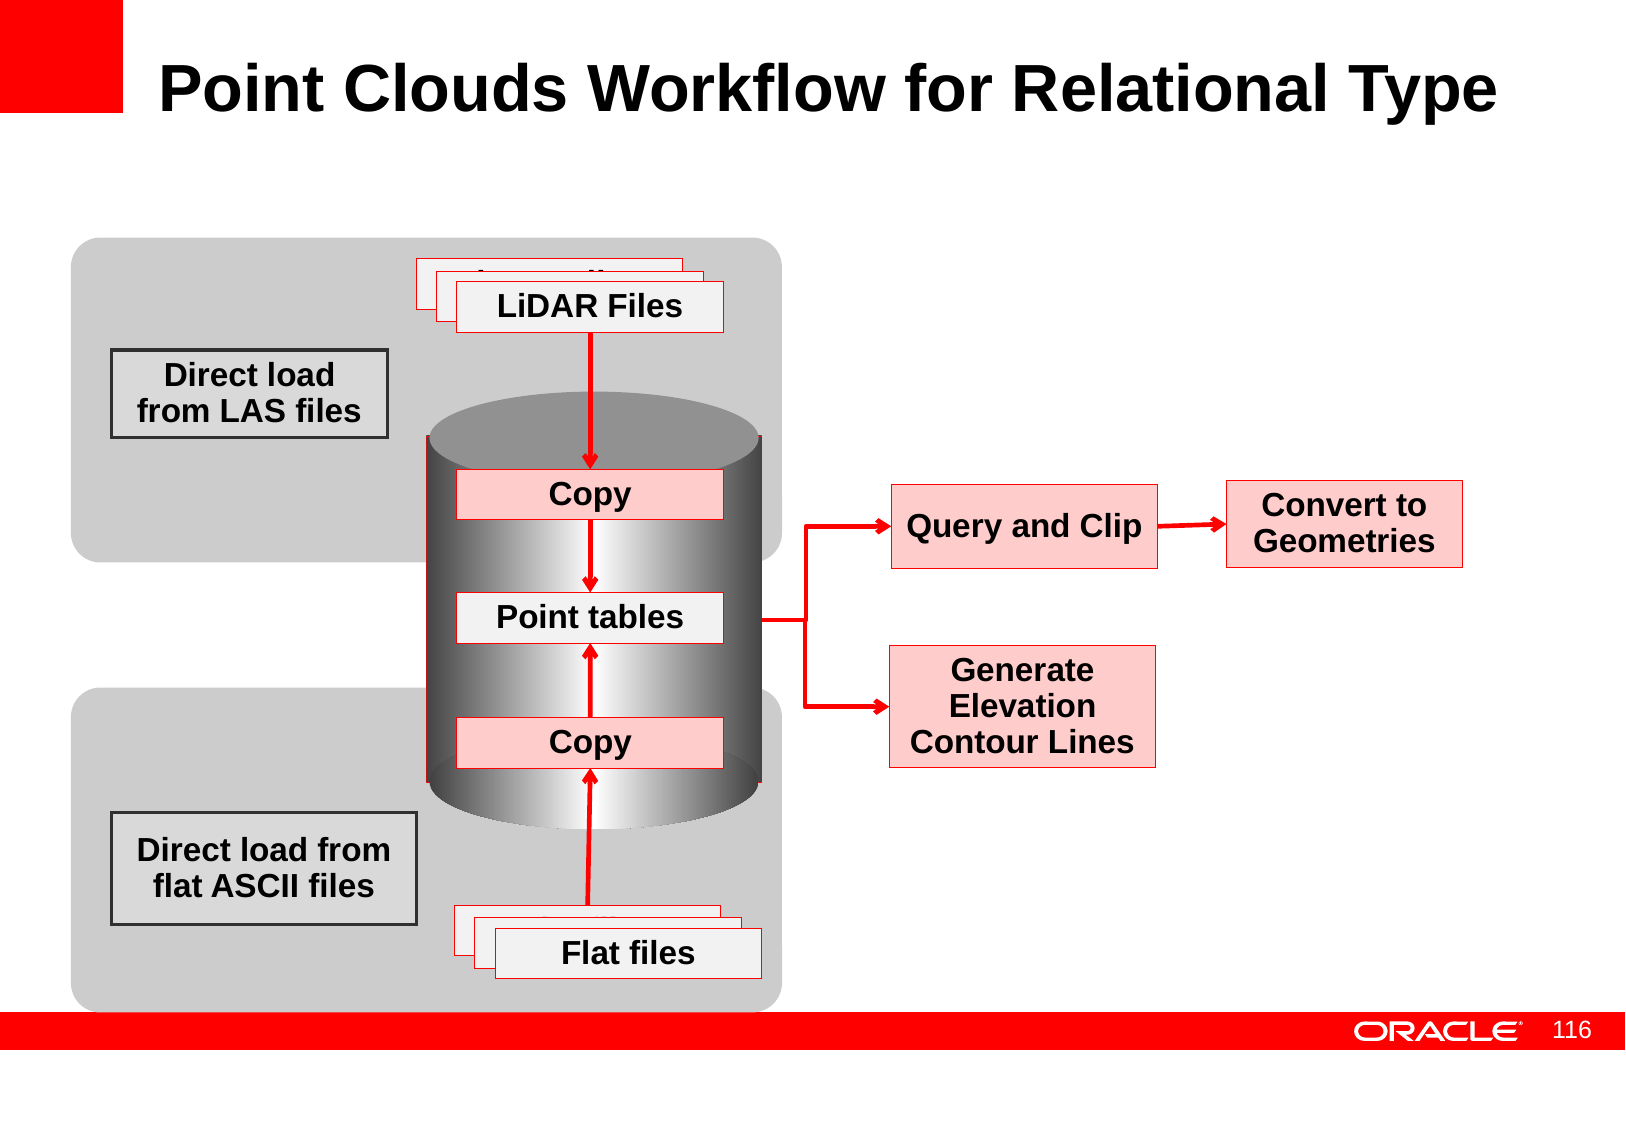

# Point Clouds Workflow for Relational Type

LiDAR Files
LiDAR Files
LiDAR Files
Direct load from LAS files

Copy
Convert to Geometries
Query and Clip
Point tables
Generate Elevation Contour Lines

Copy
Direct load from flat ASCII files
Flat files
Flat files
Flat files